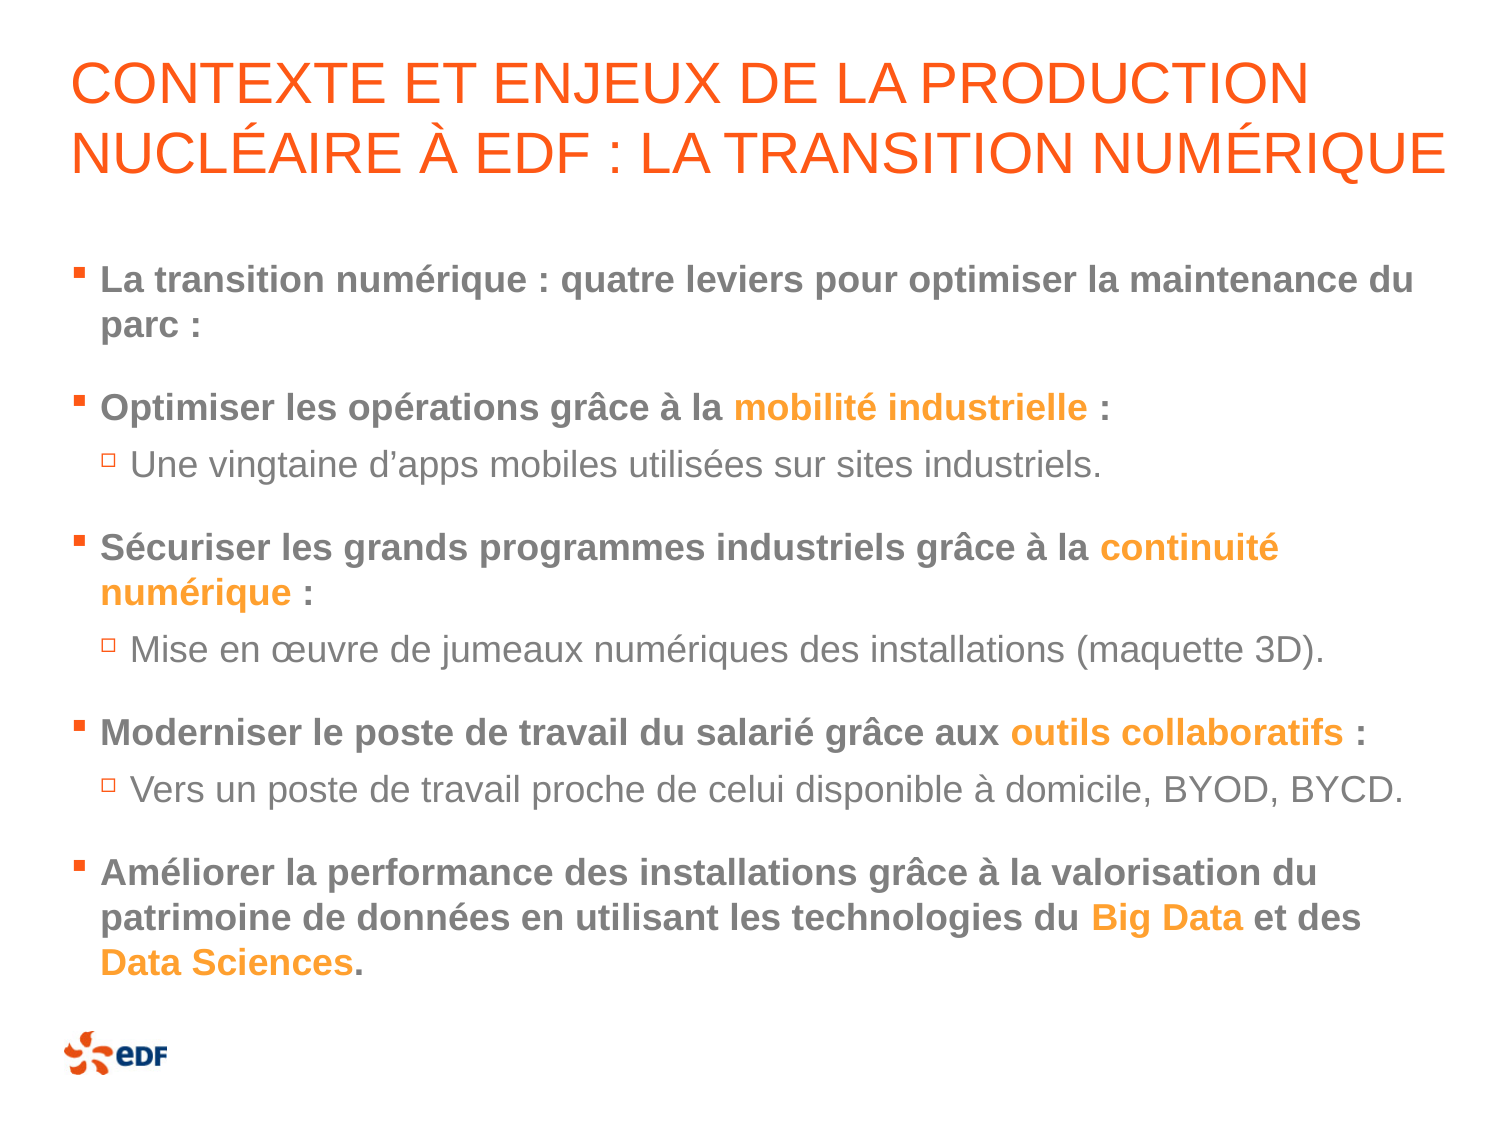

# Contexte et enjeux de la production nucléaire à EDF : la transition numérique
La transition numérique : quatre leviers pour optimiser la maintenance du parc :
Optimiser les opérations grâce à la mobilité industrielle :
Une vingtaine d’apps mobiles utilisées sur sites industriels.
Sécuriser les grands programmes industriels grâce à la continuité numérique :
Mise en œuvre de jumeaux numériques des installations (maquette 3D).
Moderniser le poste de travail du salarié grâce aux outils collaboratifs :
Vers un poste de travail proche de celui disponible à domicile, BYOD, BYCD.
Améliorer la performance des installations grâce à la valorisation du patrimoine de données en utilisant les technologies du Big Data et des Data Sciences.